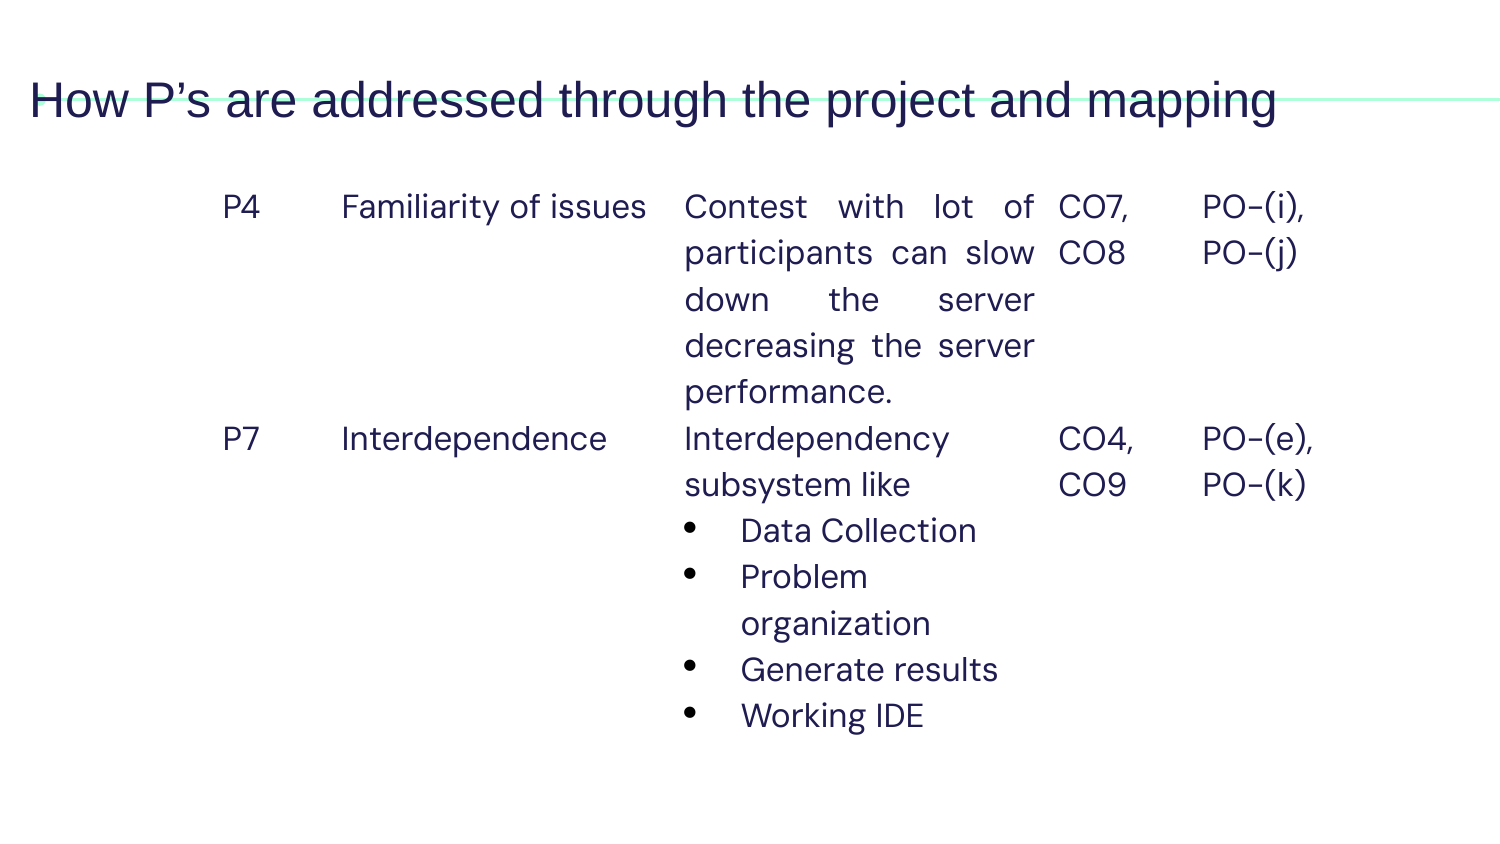

# How P’s are addressed through the project and mapping
| P4 | Familiarity of issues | Contest with lot of participants can slow down the server decreasing the server performance. | CO7, CO8 | PO-(i), PO-(j) |
| --- | --- | --- | --- | --- |
| P7 | Interdependence | Interdependency subsystem like Data Collection Problem organization Generate results Working IDE | CO4, CO9 | PO-(e), PO-(k) |